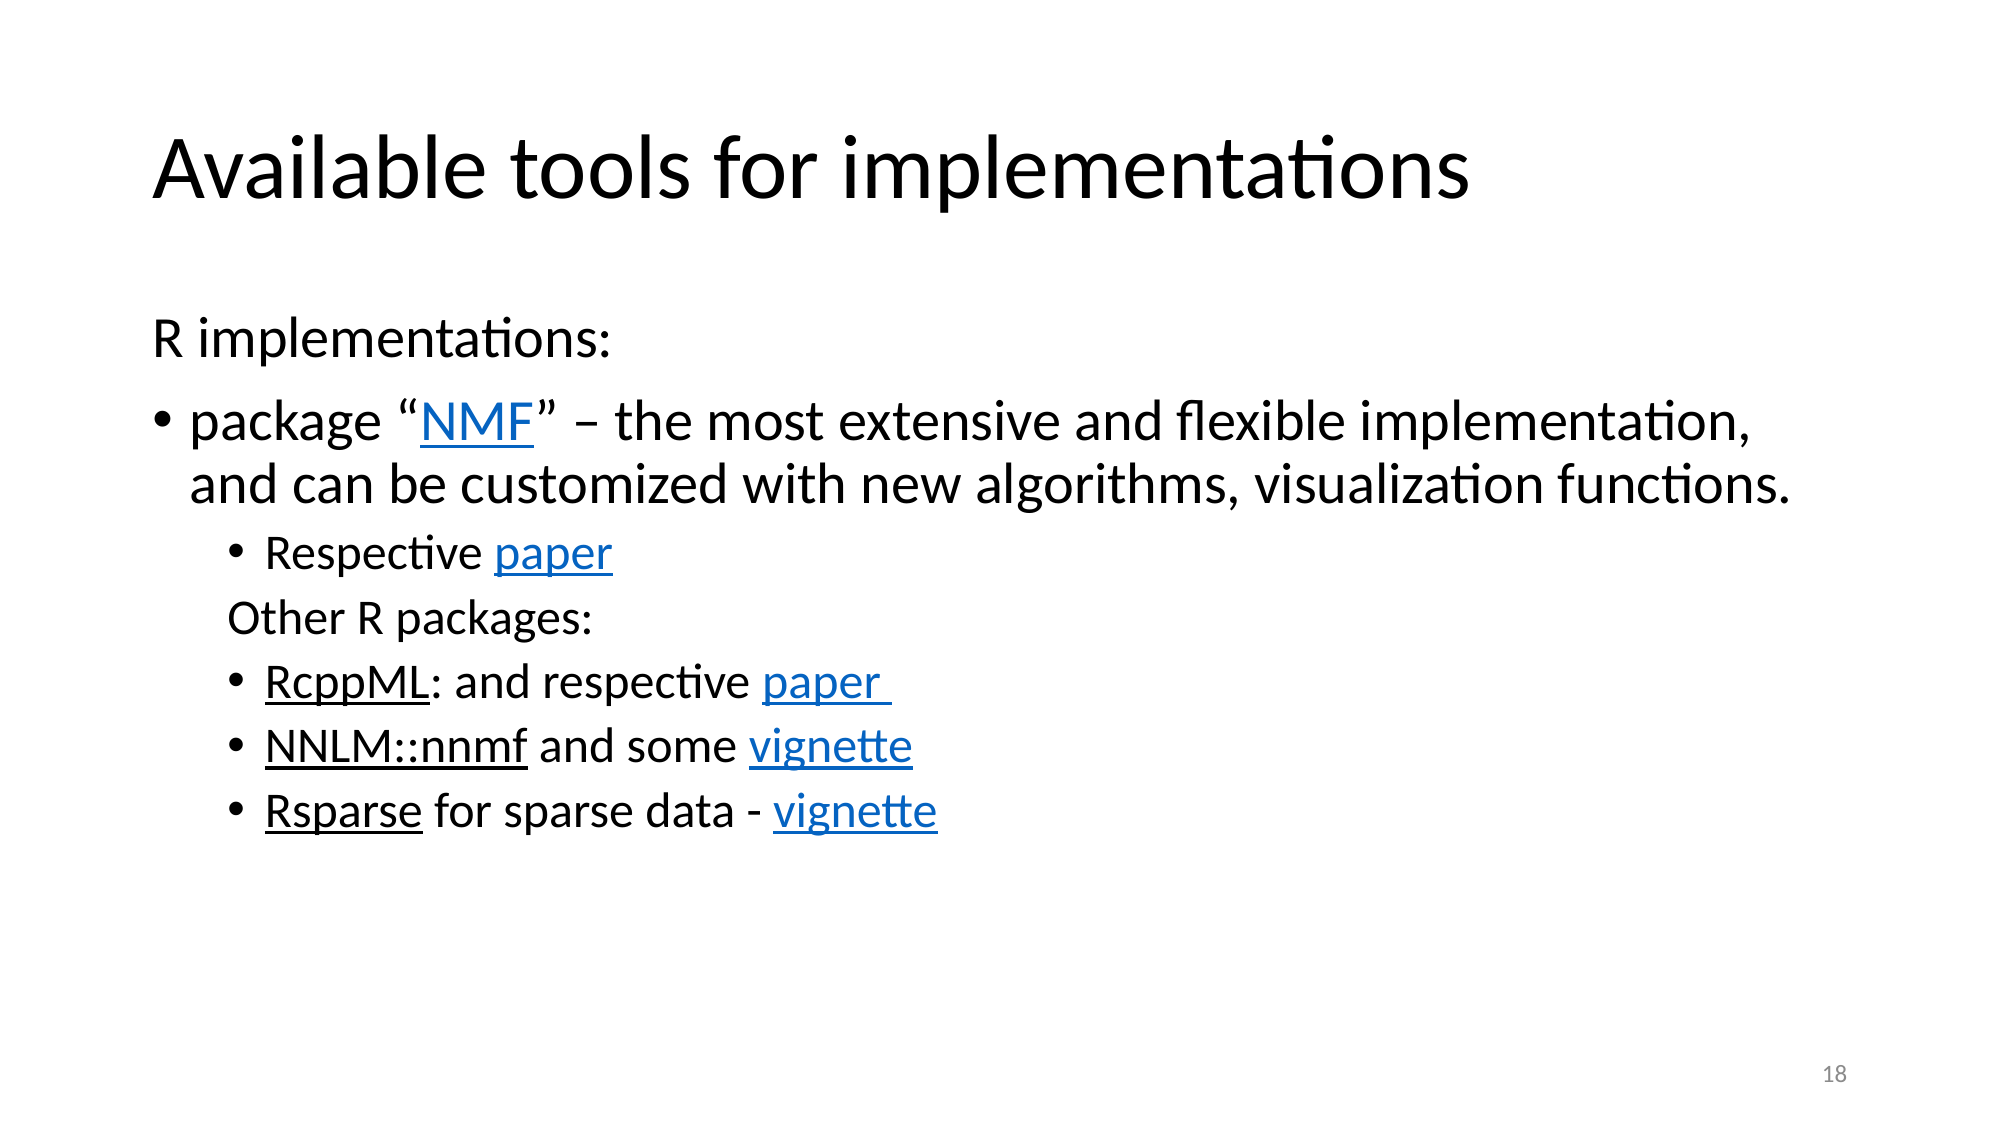

# Available tools for implementations
R implementations:
package “NMF” – the most extensive and flexible implementation, and can be customized with new algorithms, visualization functions.
Respective paper
Other R packages:
RcppML: and respective paper
NNLM::nnmf and some vignette
Rsparse for sparse data - vignette
18